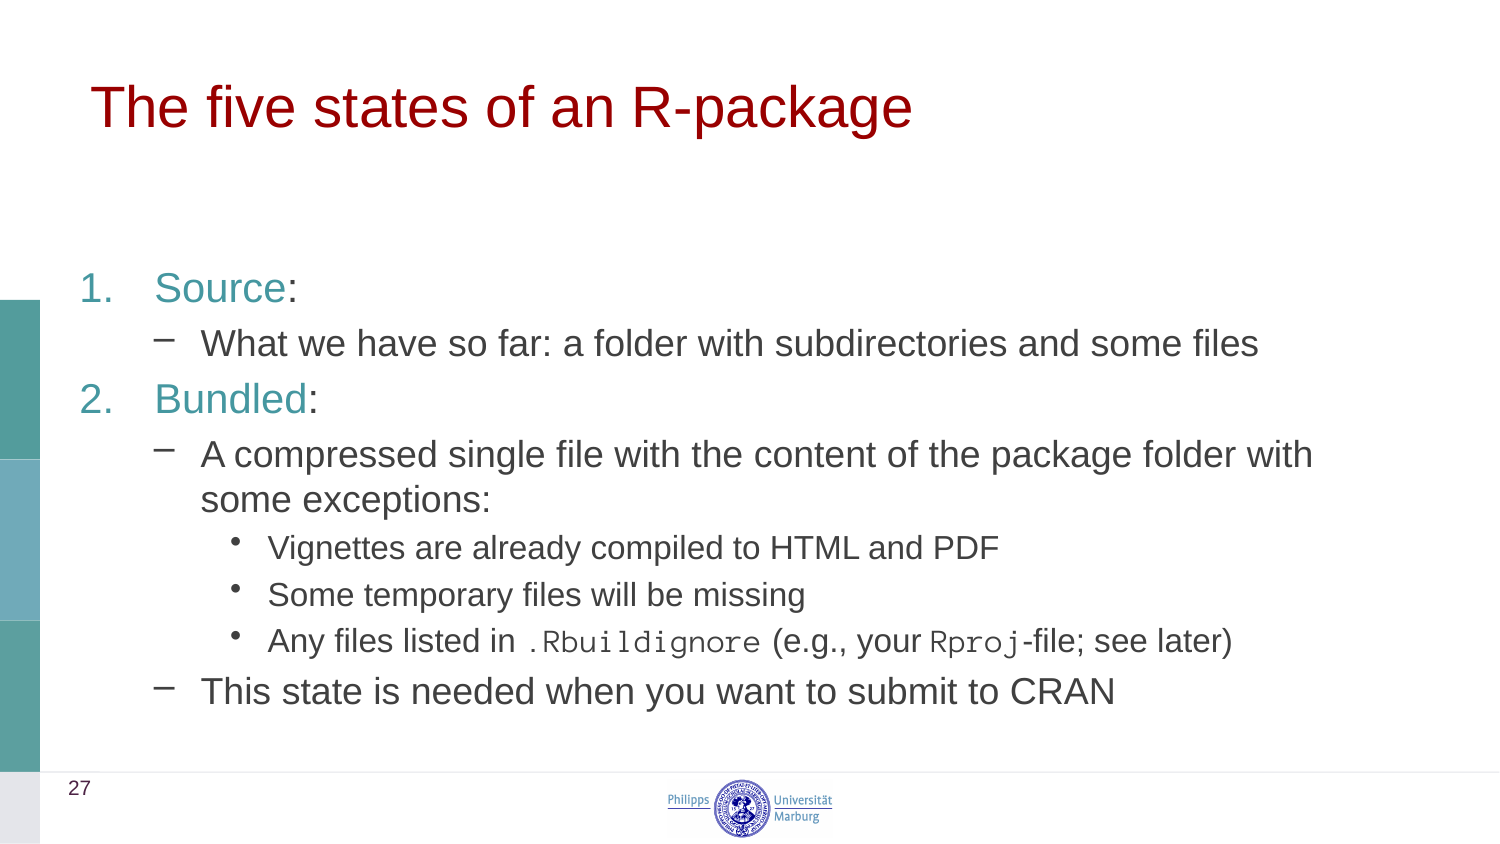

# The five states of an R-package
Source:
What we have so far: a folder with subdirectories and some files
Bundled:
A compressed single file with the content of the package folder with some exceptions:
Vignettes are already compiled to HTML and PDF
Some temporary files will be missing
Any files listed in .Rbuildignore (e.g., your Rproj-file; see later)
This state is needed when you want to submit to CRAN
27